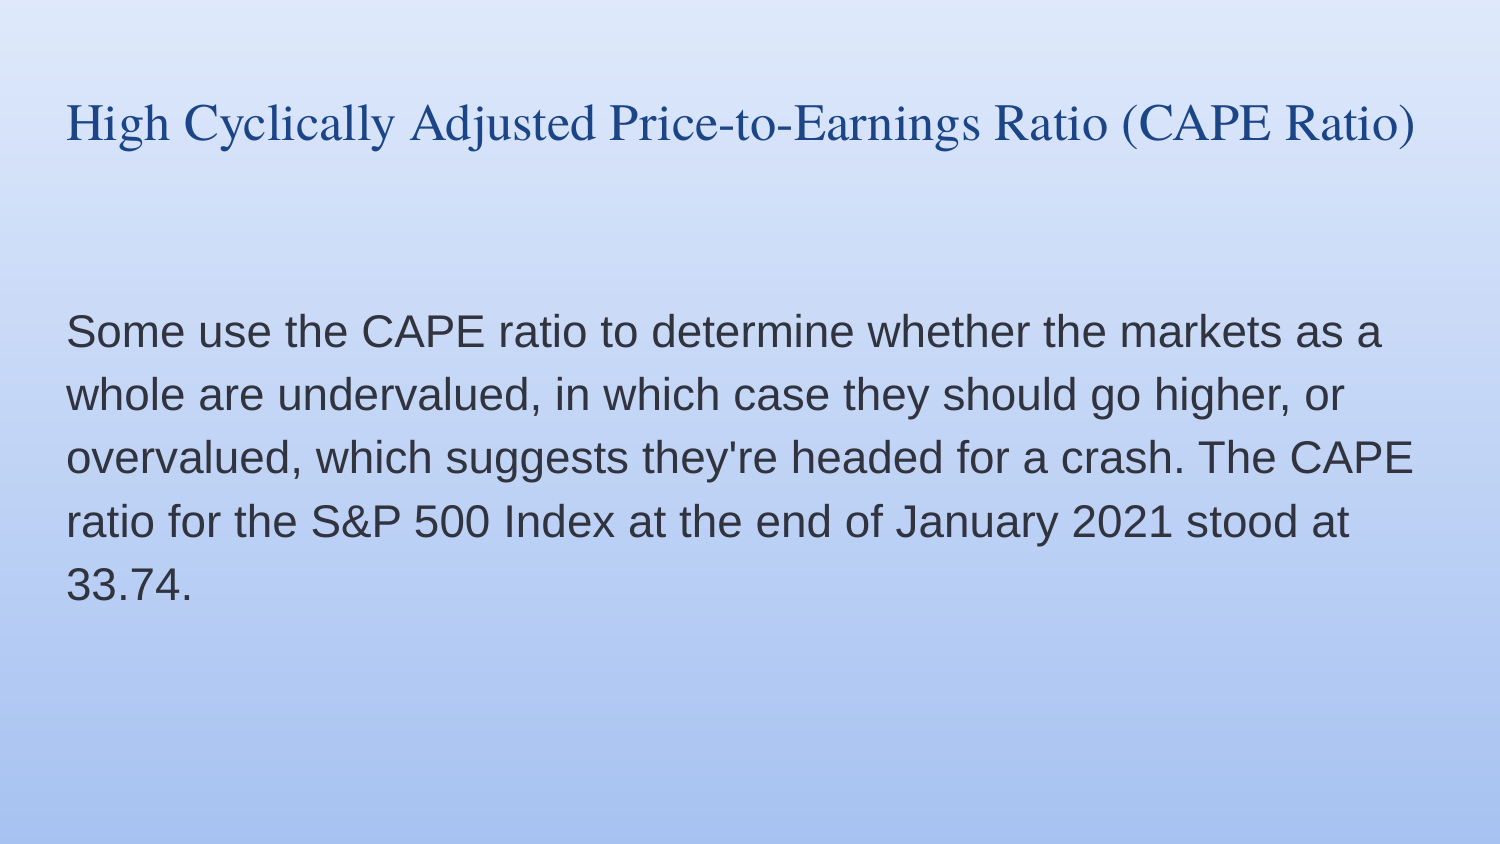

# High Cyclically Adjusted Price-to-Earnings Ratio (CAPE Ratio)
Some use the CAPE ratio to determine whether the markets as a whole are undervalued, in which case they should go higher, or overvalued, which suggests they're headed for a crash. The CAPE ratio for the S&P 500 Index at the end of January 2021 stood at 33.74.